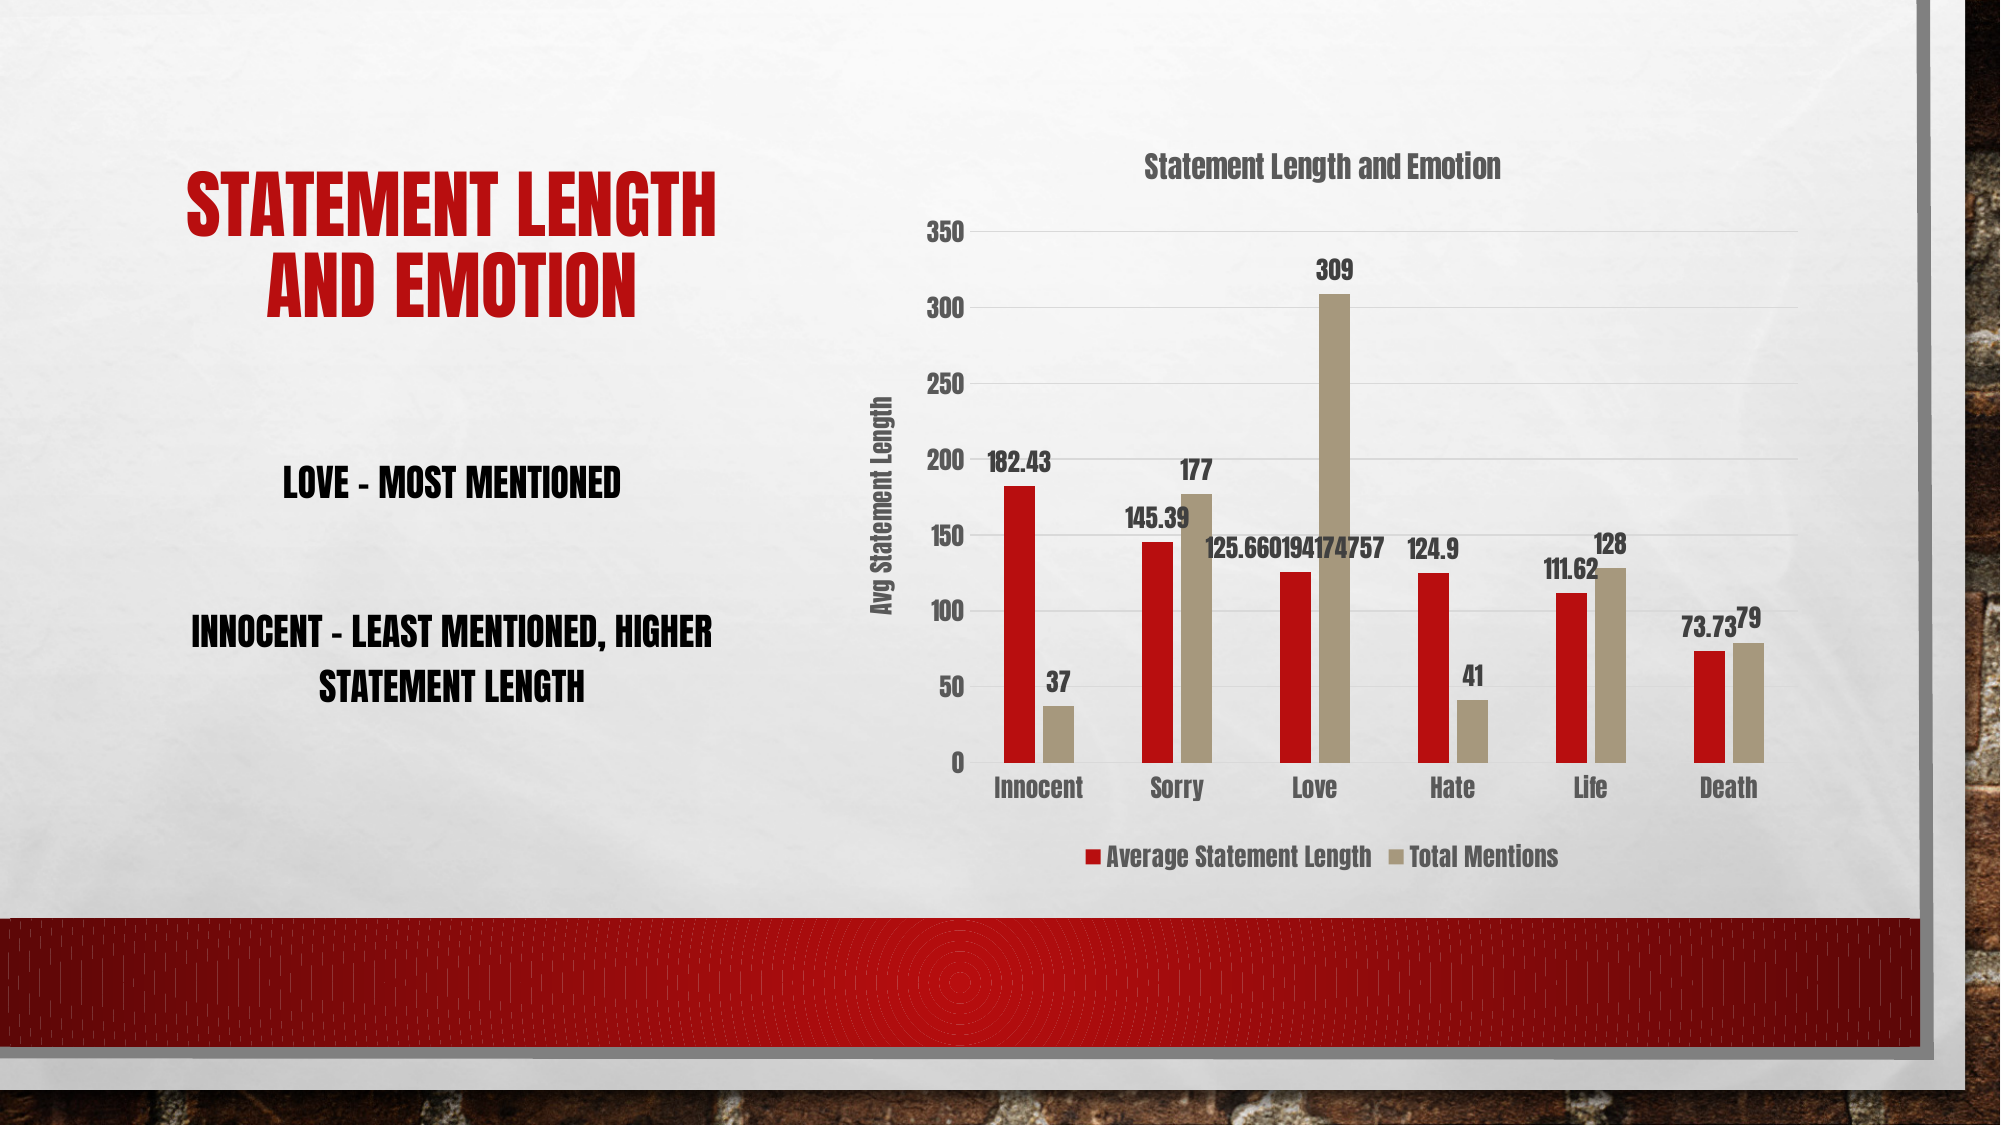

# Statement length and emotion

### Chart: Statement Length and Emotion

| Category | Average Statement Length | Total Mentions |
|---|---|---|
| Innocent | 182.43 | 37.0 |
| Sorry | 145.39 | 177.0 |
| Love | 125.66019417475728 | 309.0 |
| Hate | 124.9 | 41.0 |
| Life | 111.62 | 128.0 |
| Death | 73.73 | 79.0 |
Love – Most Mentioned

Innocent – least mentioned, higher Statement Length